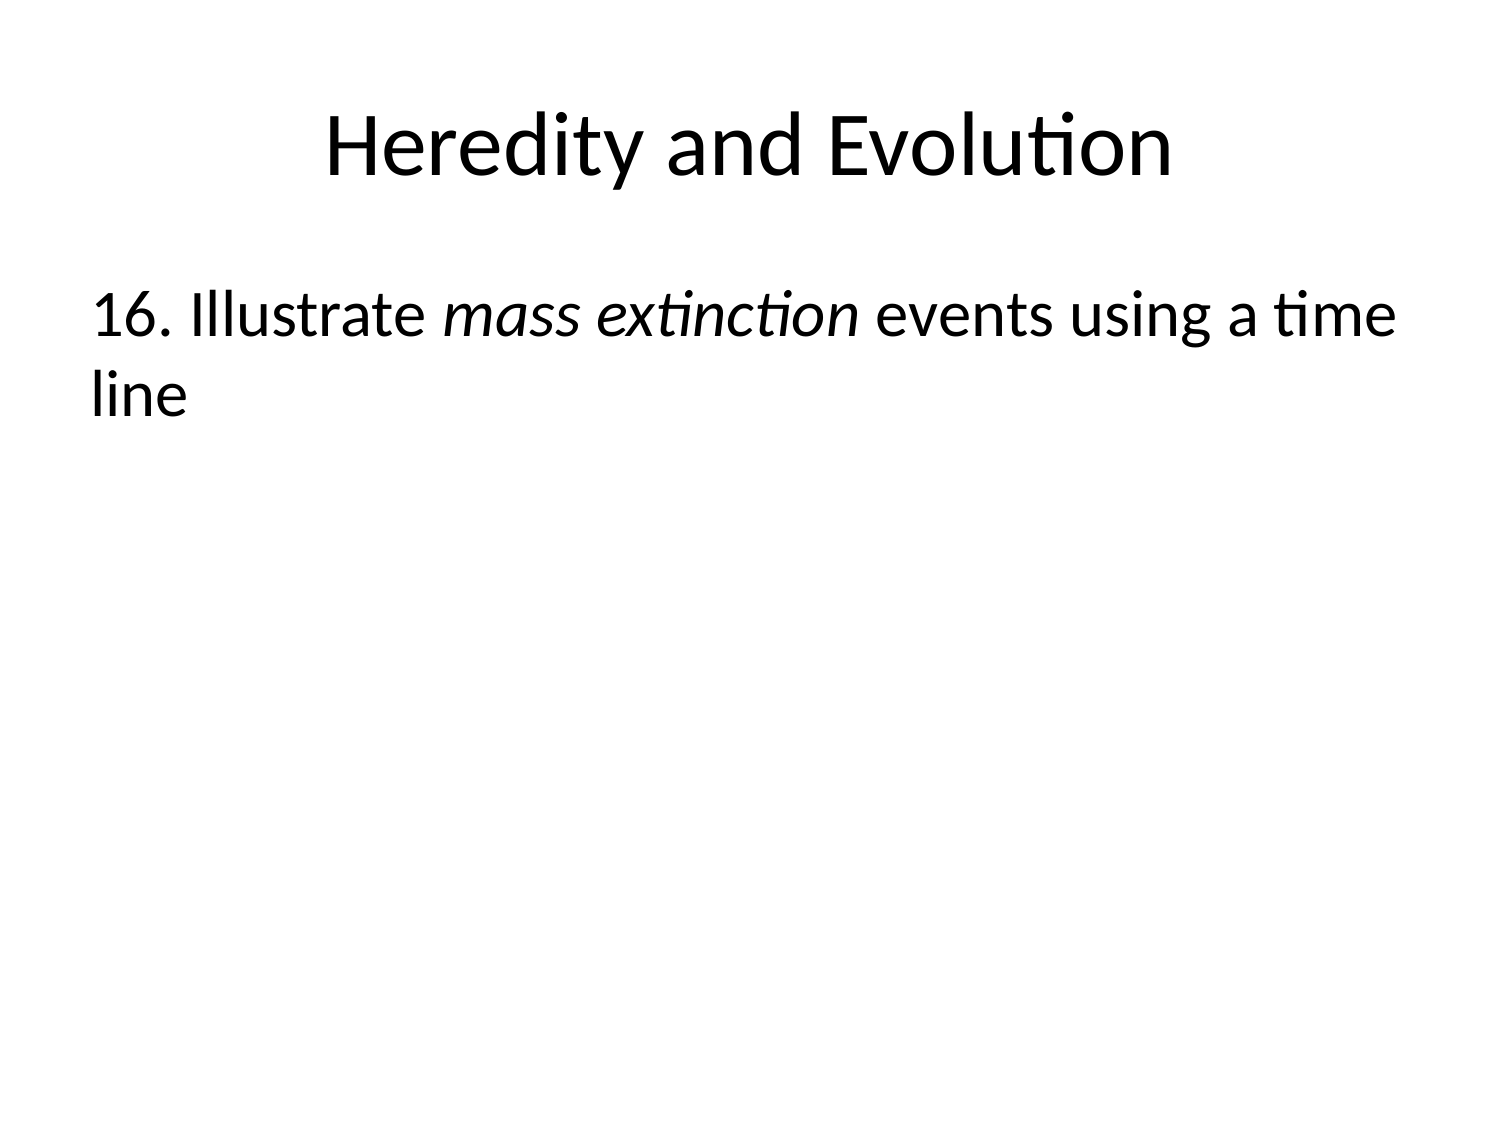

# Heredity and Evolution
16. Illustrate mass extinction events using a time line